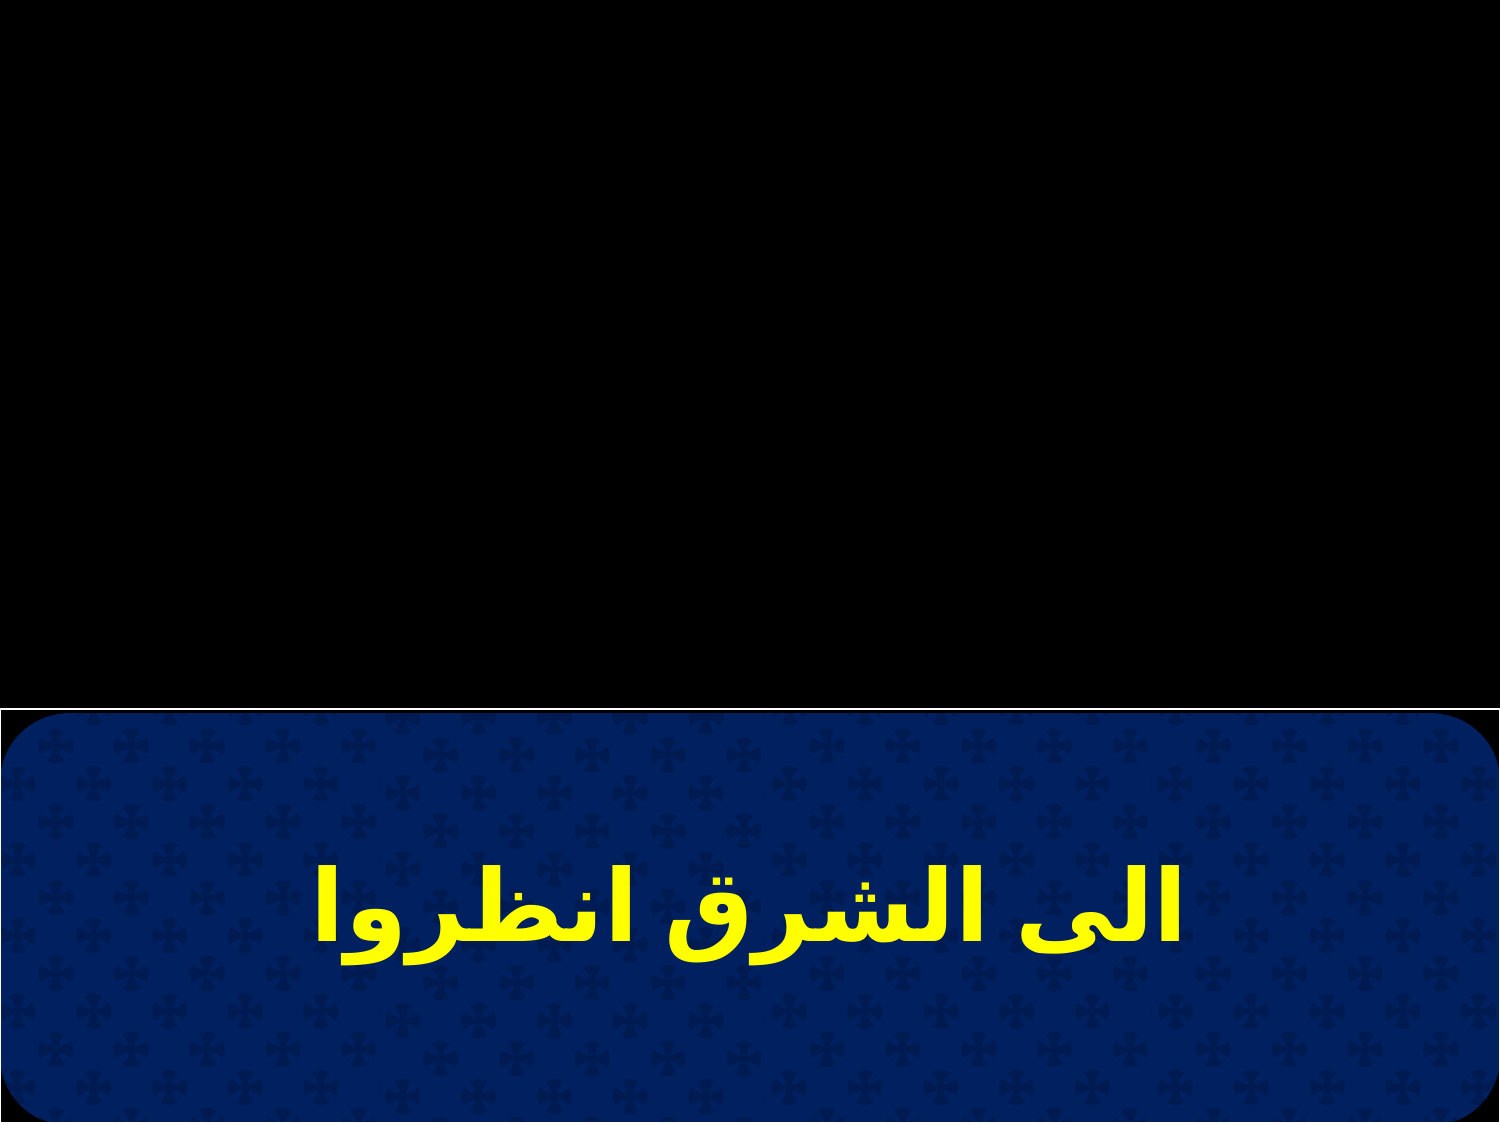

| الى الشرق انظروا |
| --- |